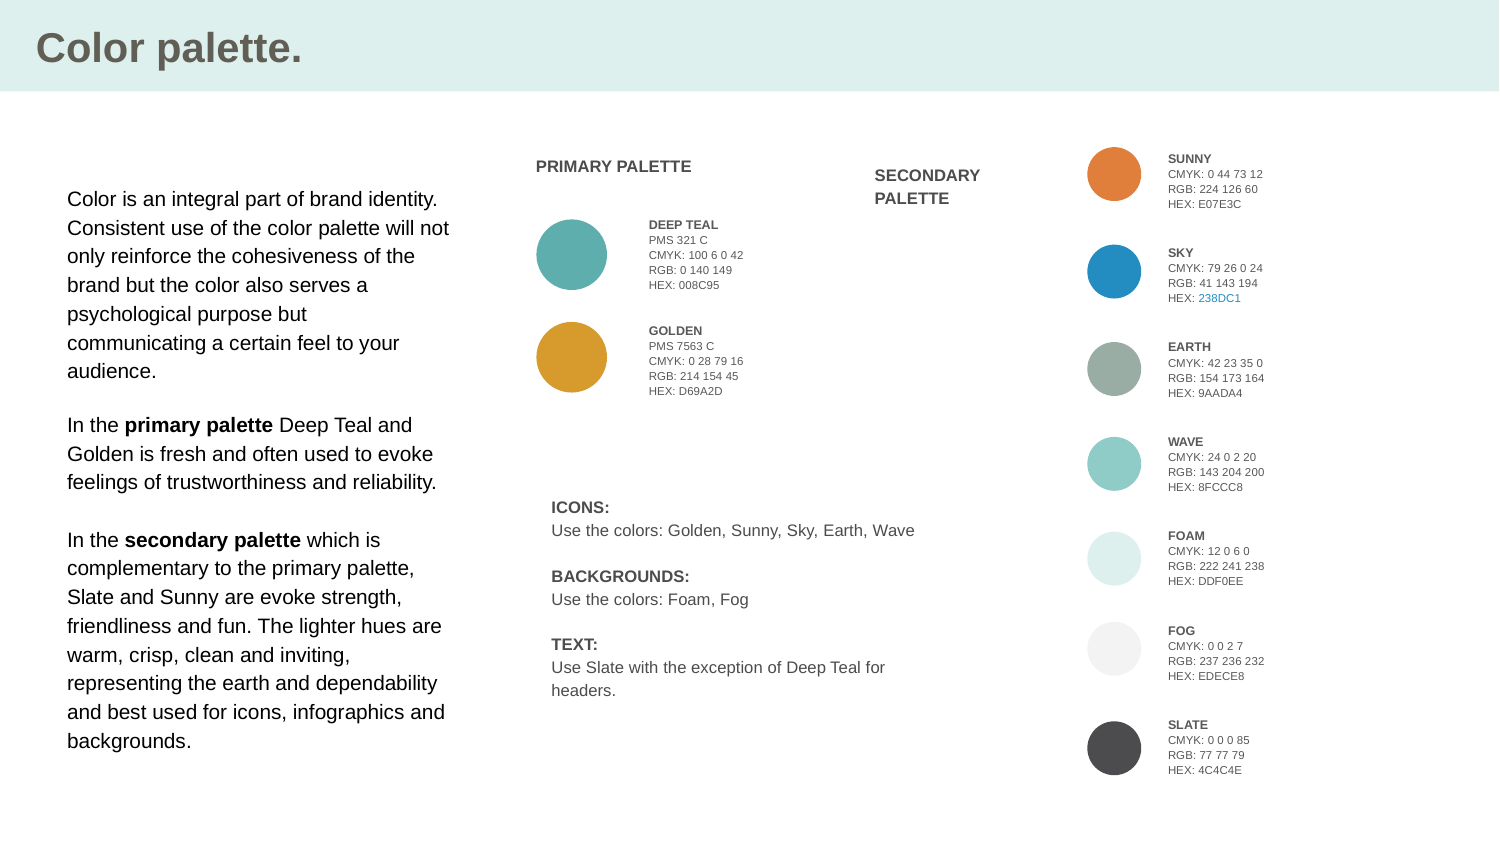

# Color palette.
| SUNNY CMYK: 0 44 73 12 RGB: 224 126 60 HEX: E07E3C |
| --- |
| SKY CMYK: 79 26 0 24 RGB: 41 143 194 HEX: 238DC1 |
| EARTH CMYK: 42 23 35 0 RGB: 154 173 164 HEX: 9AADA4 |
| WAVE CMYK: 24 0 2 20 RGB: 143 204 200 HEX: 8FCCC8 |
| FOAM CMYK: 12 0 6 0 RGB: 222 241 238 HEX: DDF0EE |
| FOG CMYK: 0 0 2 7 RGB: 237 236 232 HEX: EDECE8 |
| SLATE CMYK: 0 0 0 85 RGB: 77 77 79 HEX: 4C4C4E |
PRIMARY PALETTE
SECONDARY PALETTE

Color is an integral part of brand identity. Consistent use of the color palette will not only reinforce the cohesiveness of the brand but the color also serves a psychological purpose but communicating a certain feel to your audience.
In the primary palette Deep Teal and Golden is fresh and often used to evoke feelings of trustworthiness and reliability.

In the secondary palette which is complementary to the primary palette, Slate and Sunny are evoke strength, friendliness and fun. The lighter hues are warm, crisp, clean and inviting, representing the earth and dependability and best used for icons, infographics and backgrounds.
| DEEP TEAL PMS 321 C CMYK: 100 6 0 42 RGB: 0 140 149 HEX: 008C95 |
| --- |
| GOLDEN PMS 7563 C CMYK: 0 28 79 16 RGB: 214 154 45 HEX: D69A2D |

ICONS:
Use the colors: Golden, Sunny, Sky, Earth, Wave

BACKGROUNDS:
Use the colors: Foam, Fog

TEXT:
Use Slate with the exception of Deep Teal for headers.